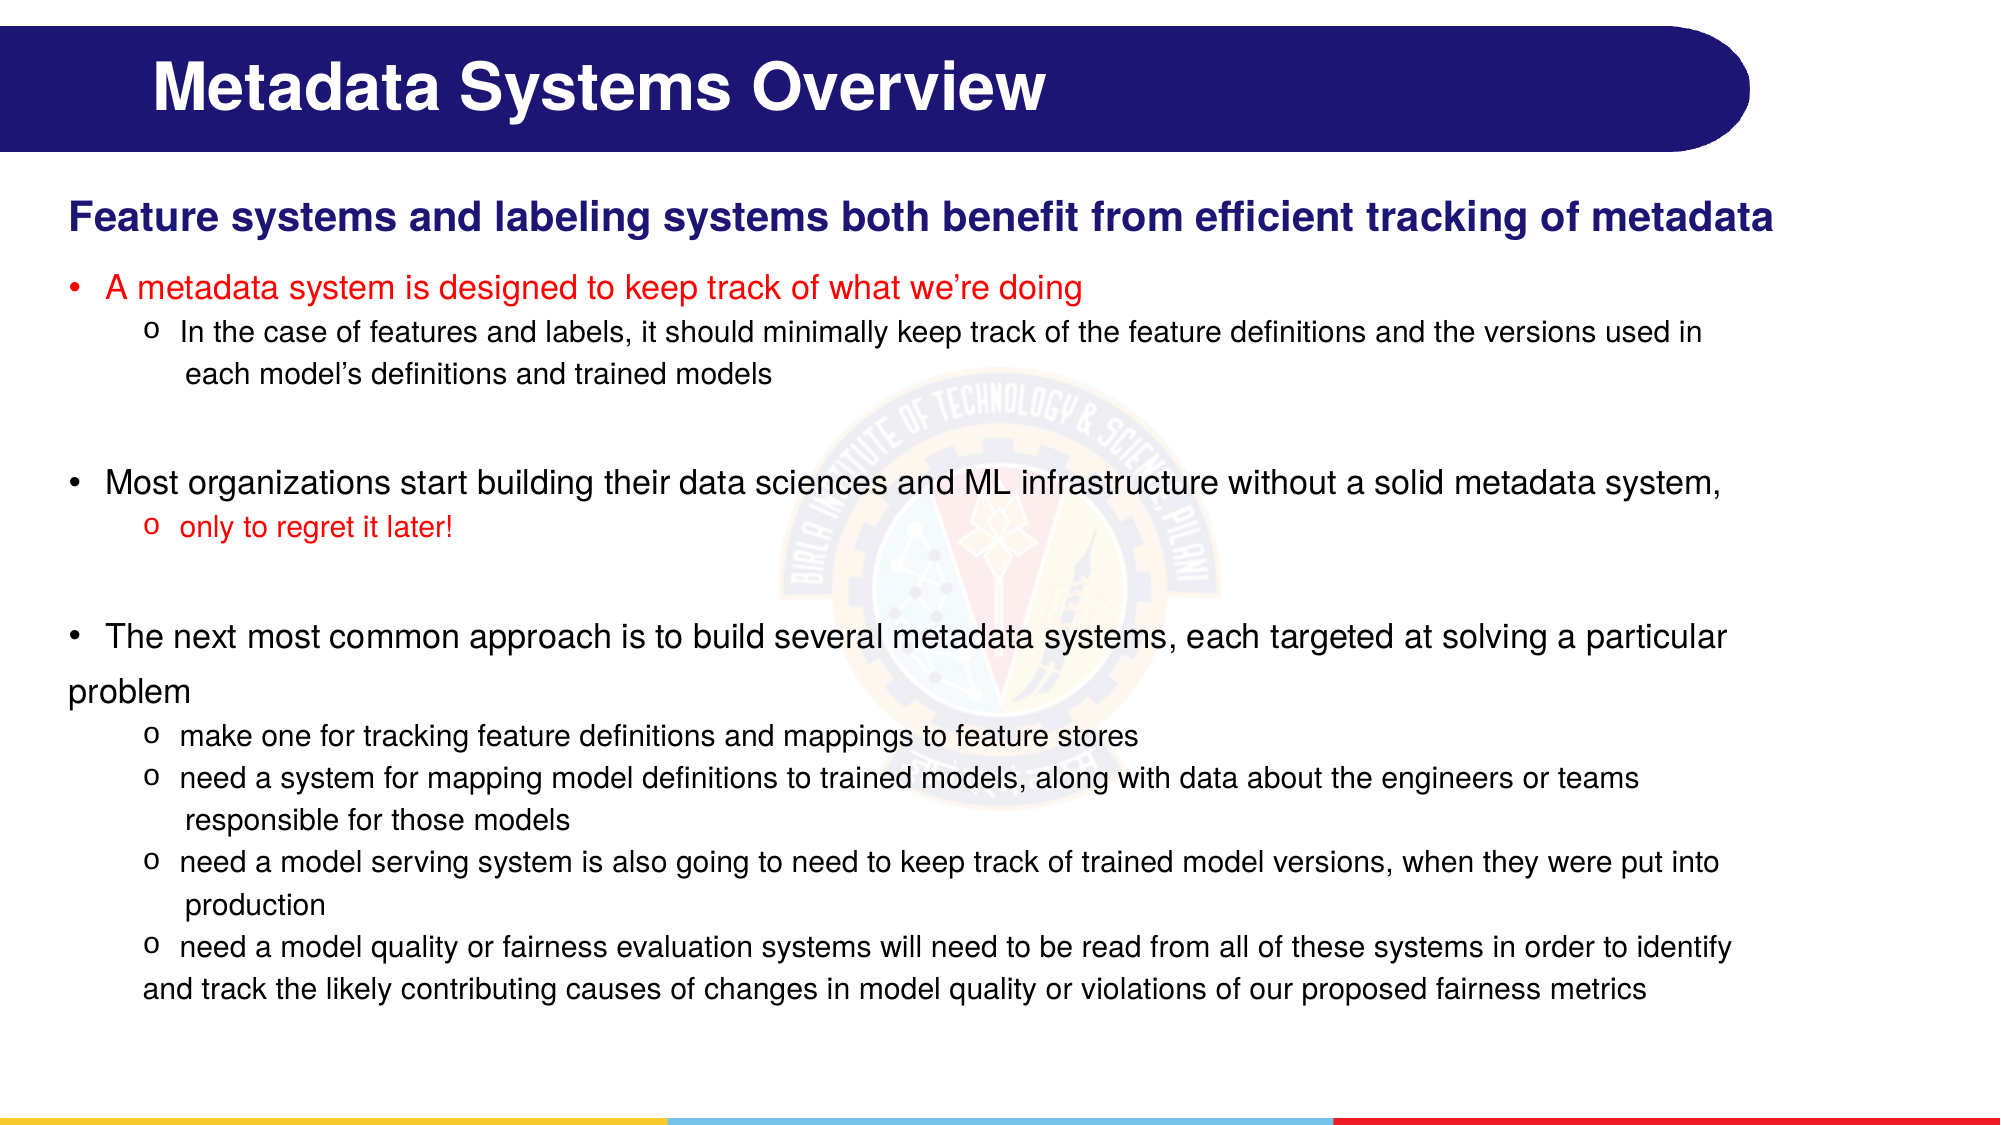

# Metadata Systems Overview
Feature systems and labeling systems both benefit from efficient tracking of metadata
A metadata system is designed to keep track of what we’re doing
In the case of features and labels, it should minimally keep track of the feature definitions and the versions used in
     each model’s definitions and trained models

Most organizations start building their data sciences and ML infrastructure without a solid metadata system,
only to regret it later!

The next most common approach is to build several metadata systems, each targeted at solving a particular
problem
make one for tracking feature definitions and mappings to feature stores
need a system for mapping model definitions to trained models, along with data about the engineers or teams
     responsible for those models
need a model serving system is also going to need to keep track of trained model versions, when they were put into
     production
need a model quality or fairness evaluation systems will need to be read from all of these systems in order to identify
and track the likely contributing causes of changes in model quality or violations of our proposed fairness metrics